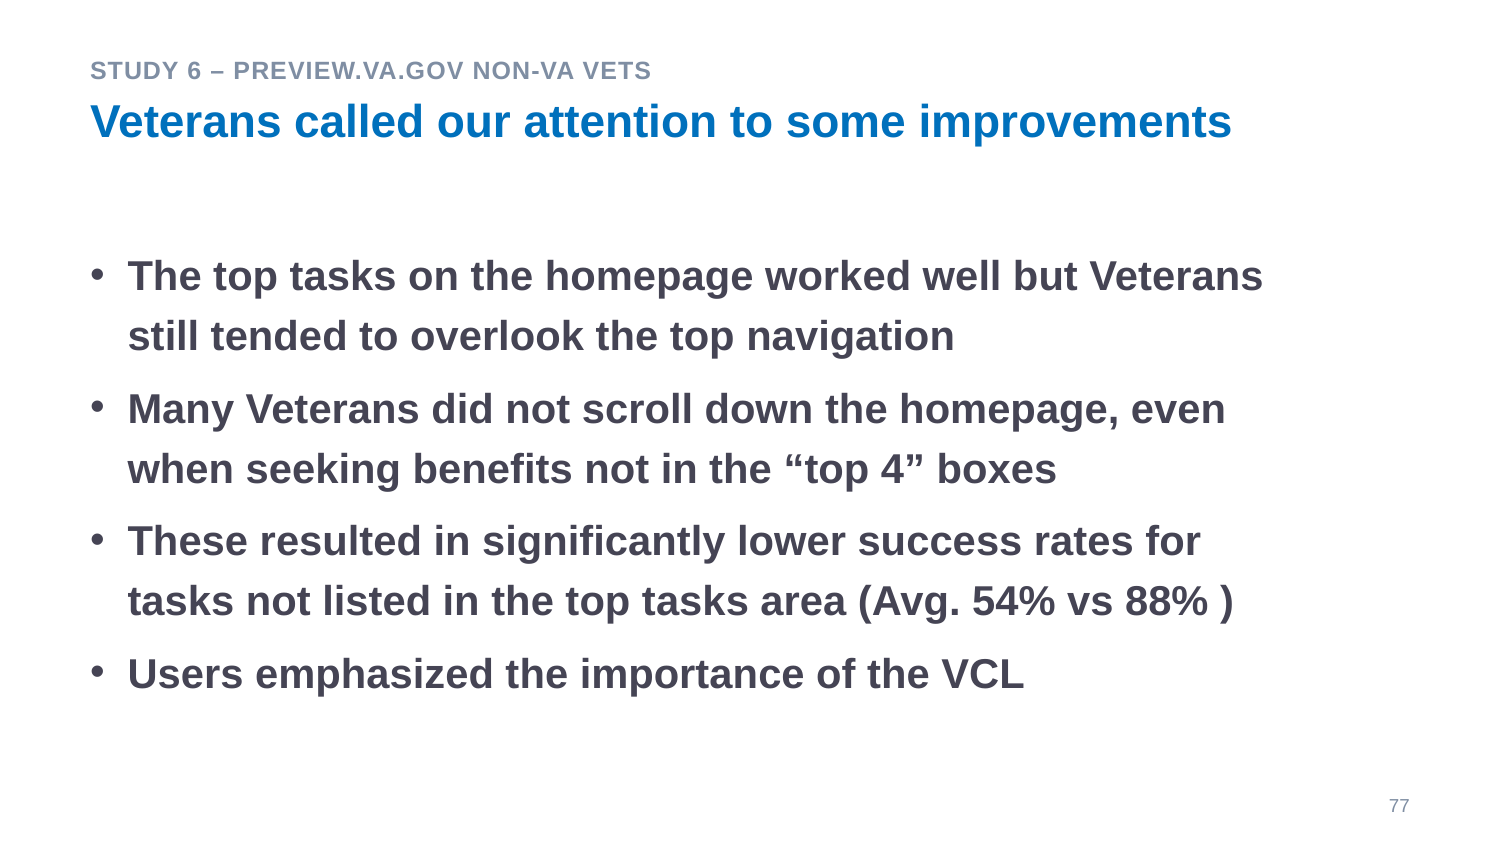

Study 6 – Preview.va.gov Non-VA Vets
# Veterans called our attention to some improvements
The top tasks on the homepage worked well but Veterans still tended to overlook the top navigation
Many Veterans did not scroll down the homepage, even when seeking benefits not in the “top 4” boxes
These resulted in significantly lower success rates for tasks not listed in the top tasks area (Avg. 54% vs 88% )
Users emphasized the importance of the VCL

77